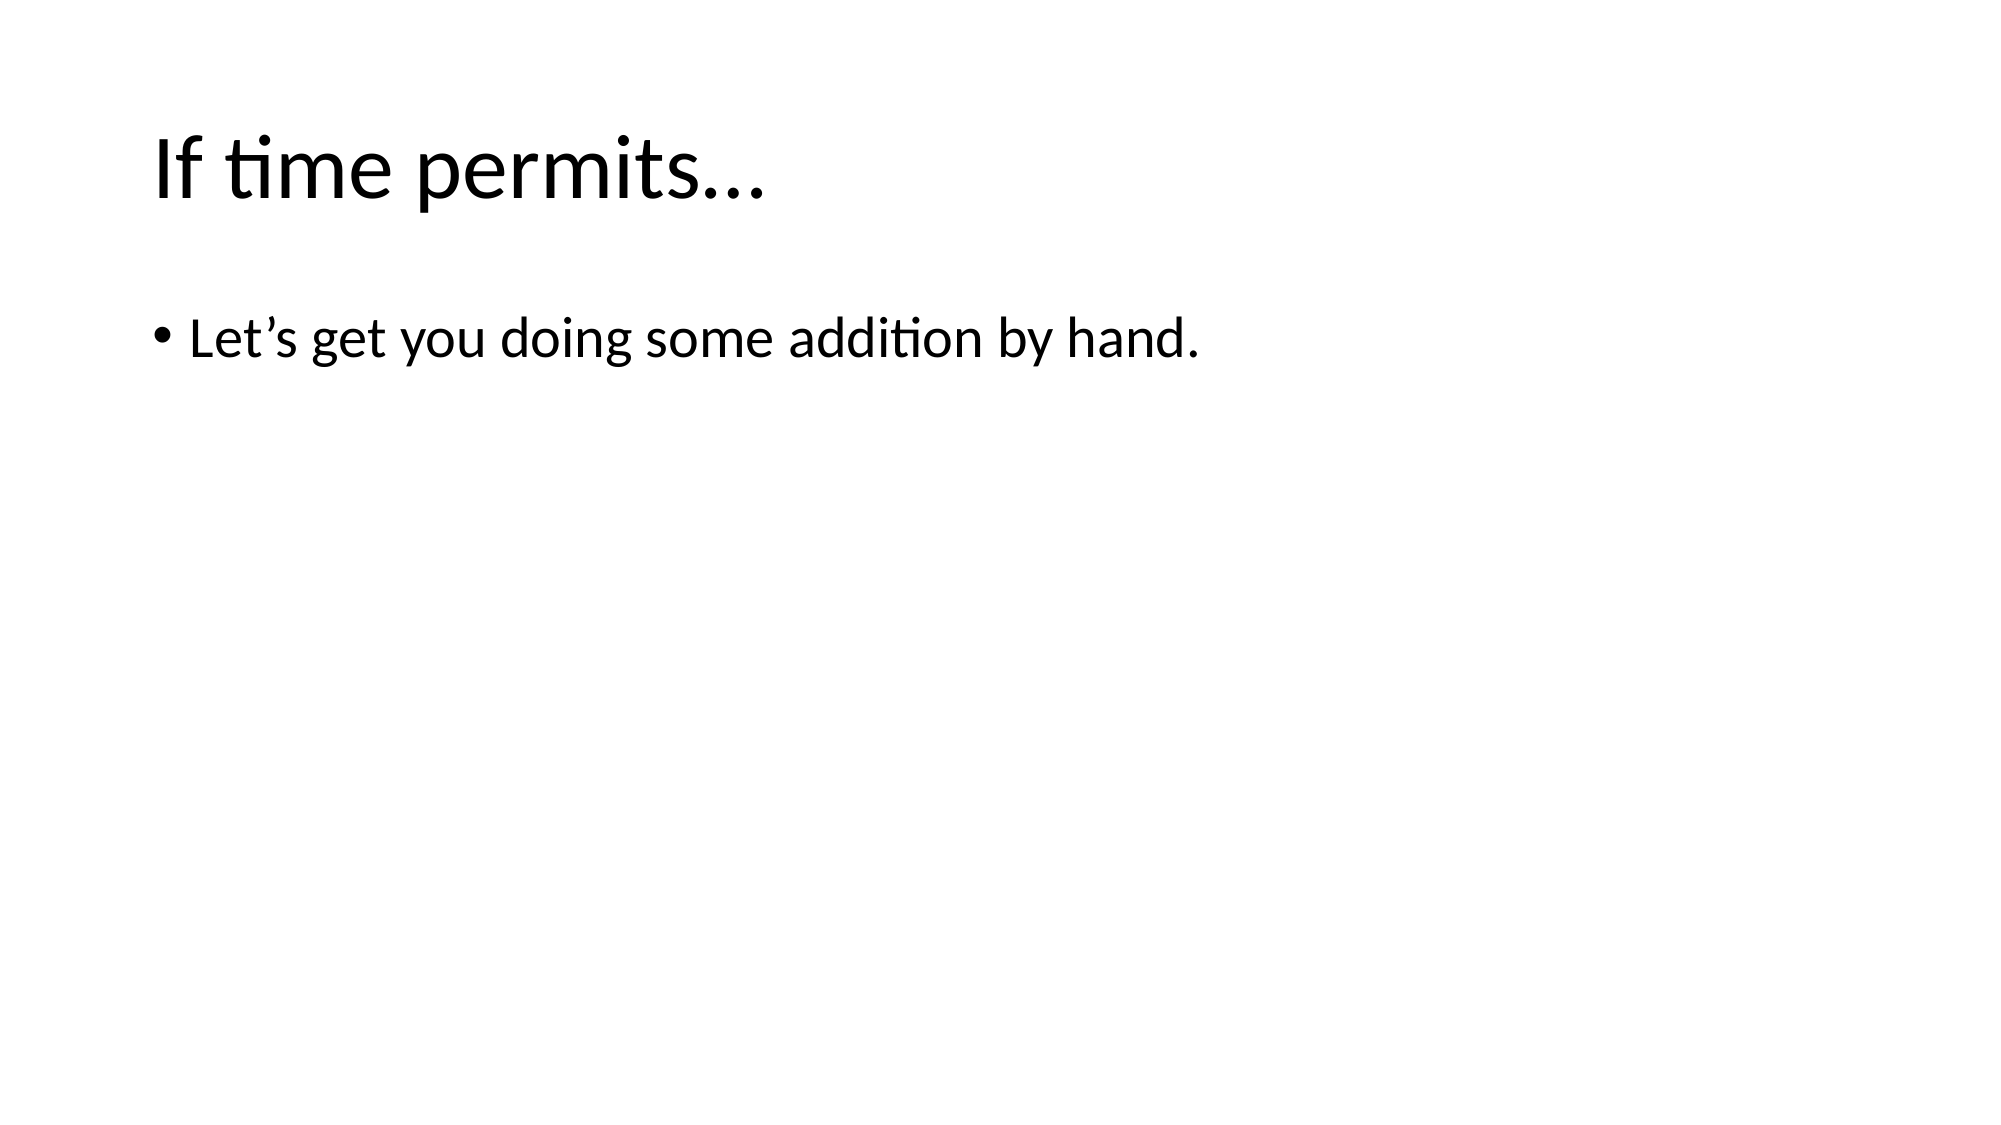

# If time permits…
Let’s get you doing some addition by hand.